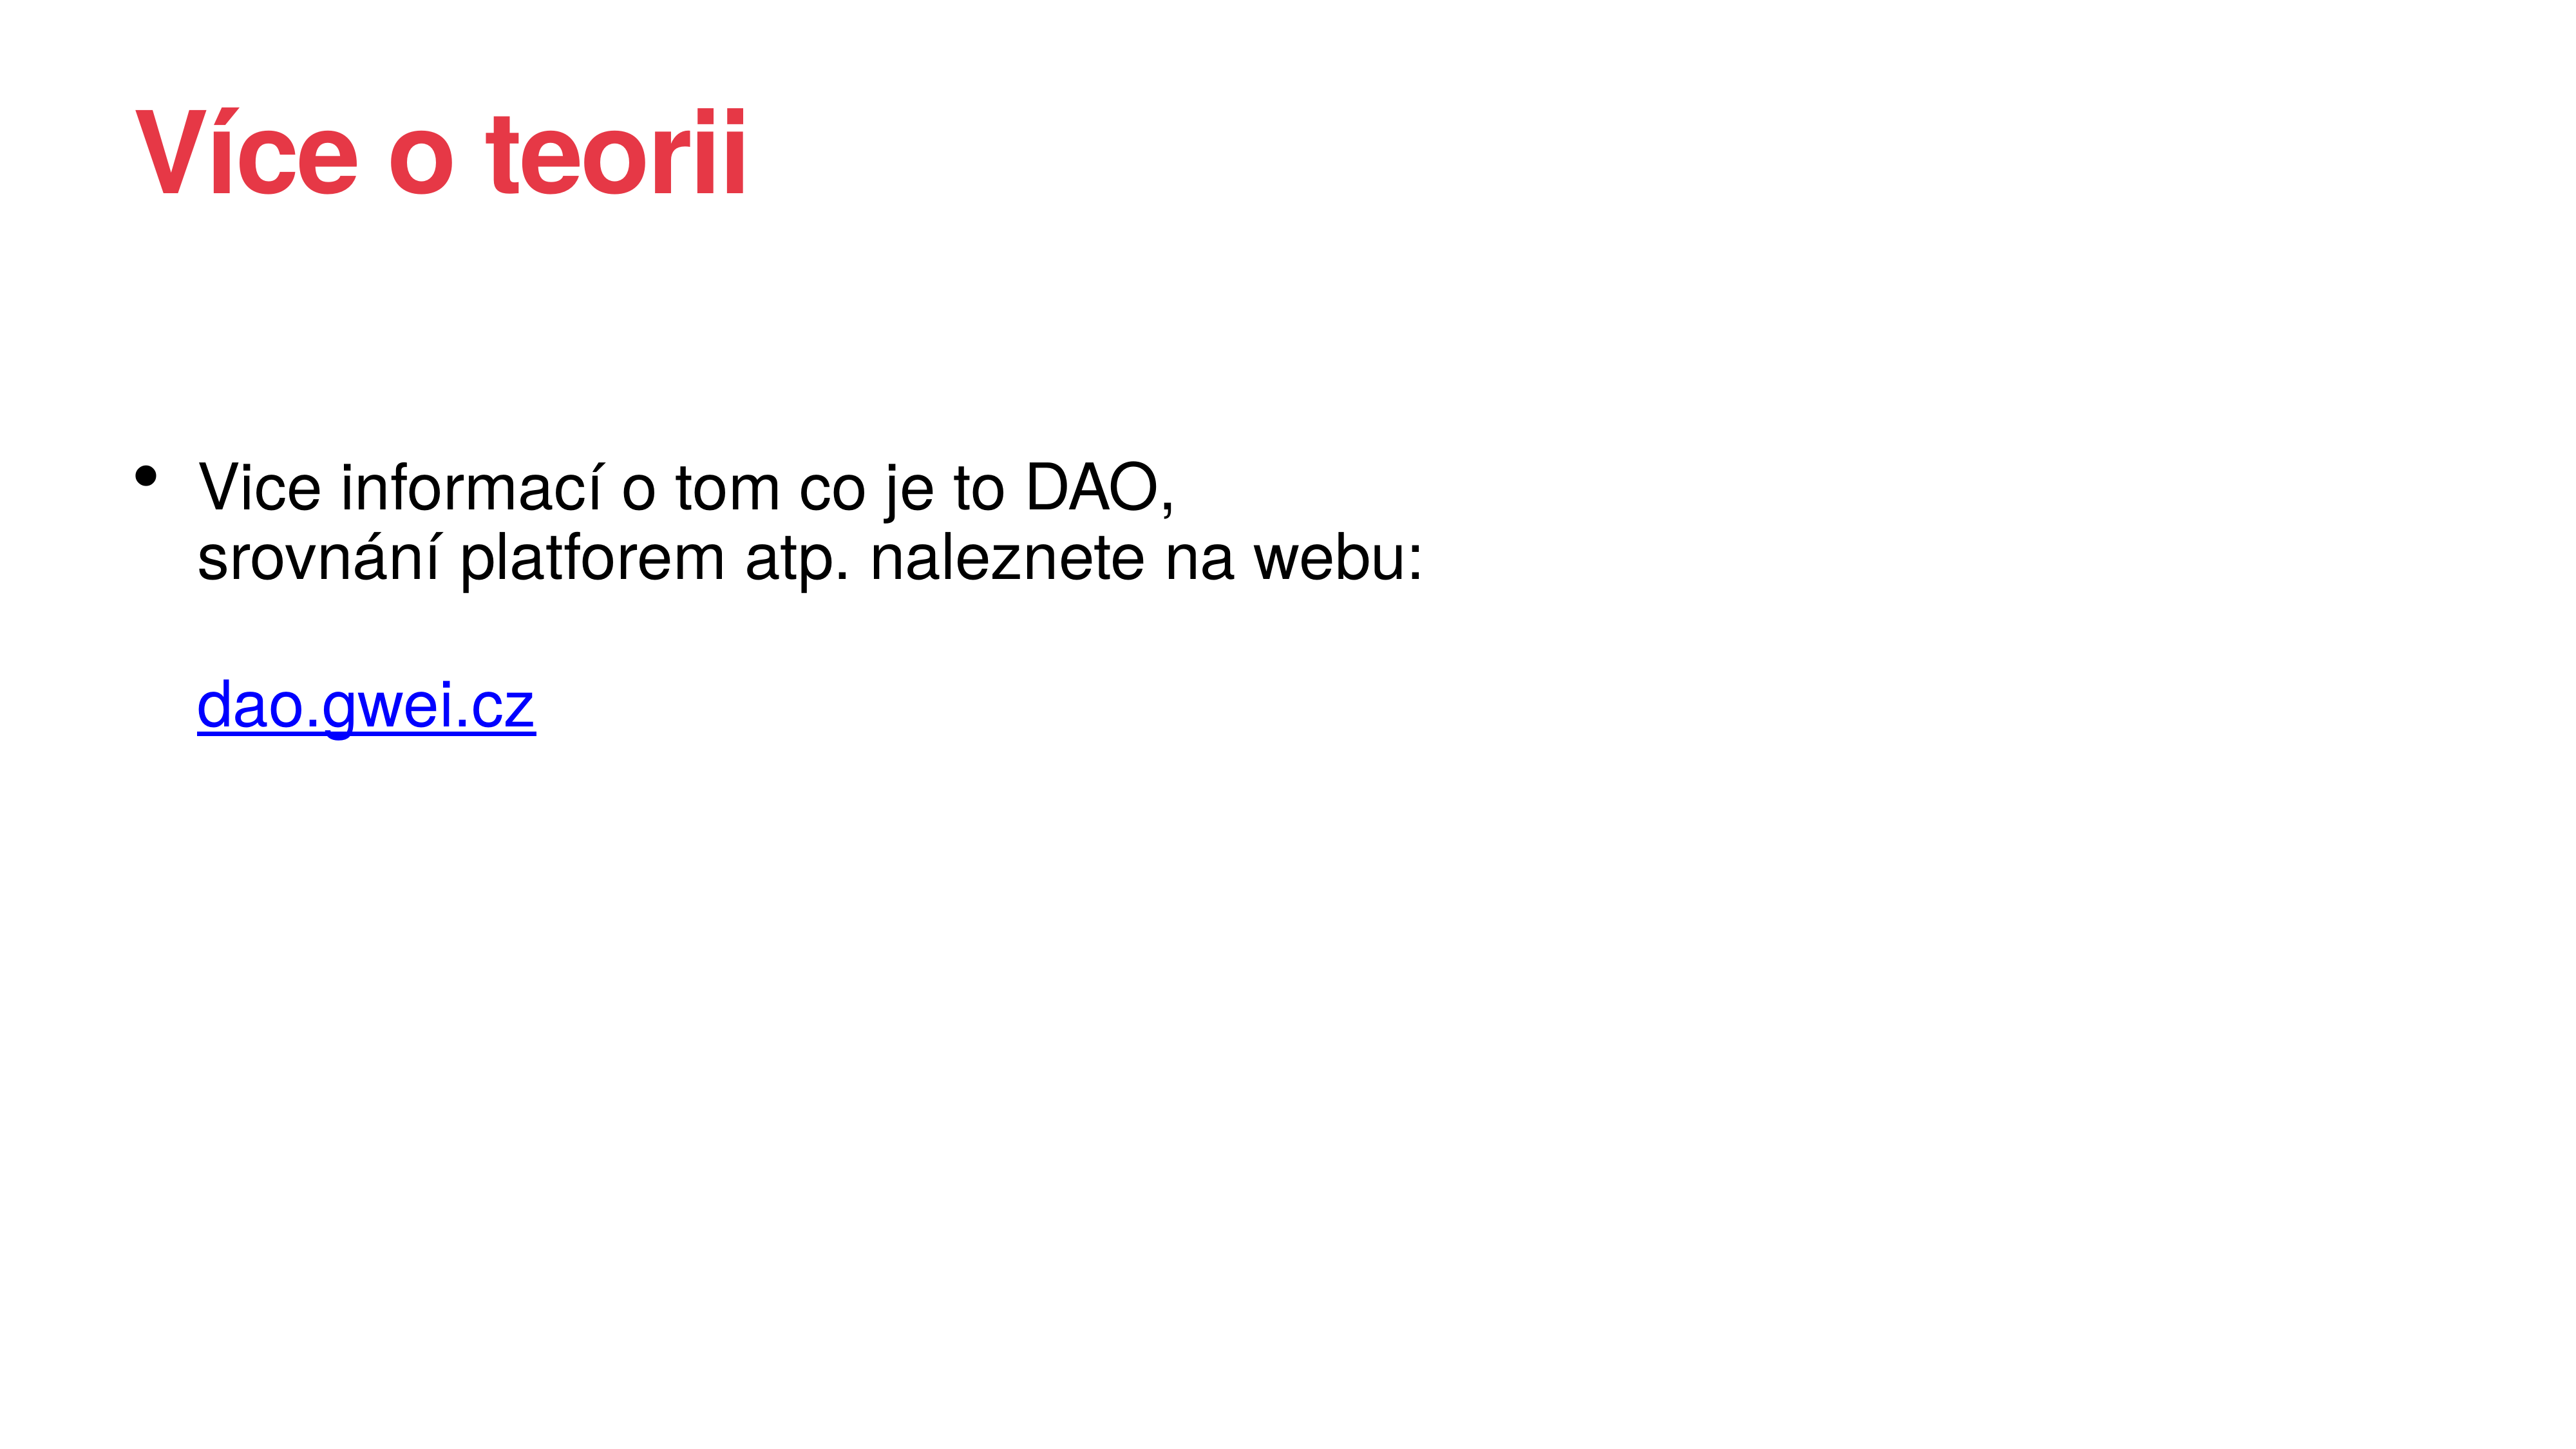

# Více o teorii
Vice informací o tom co je to DAO,
srovnání platforem atp. naleznete na webu:
dao.gwei.cz